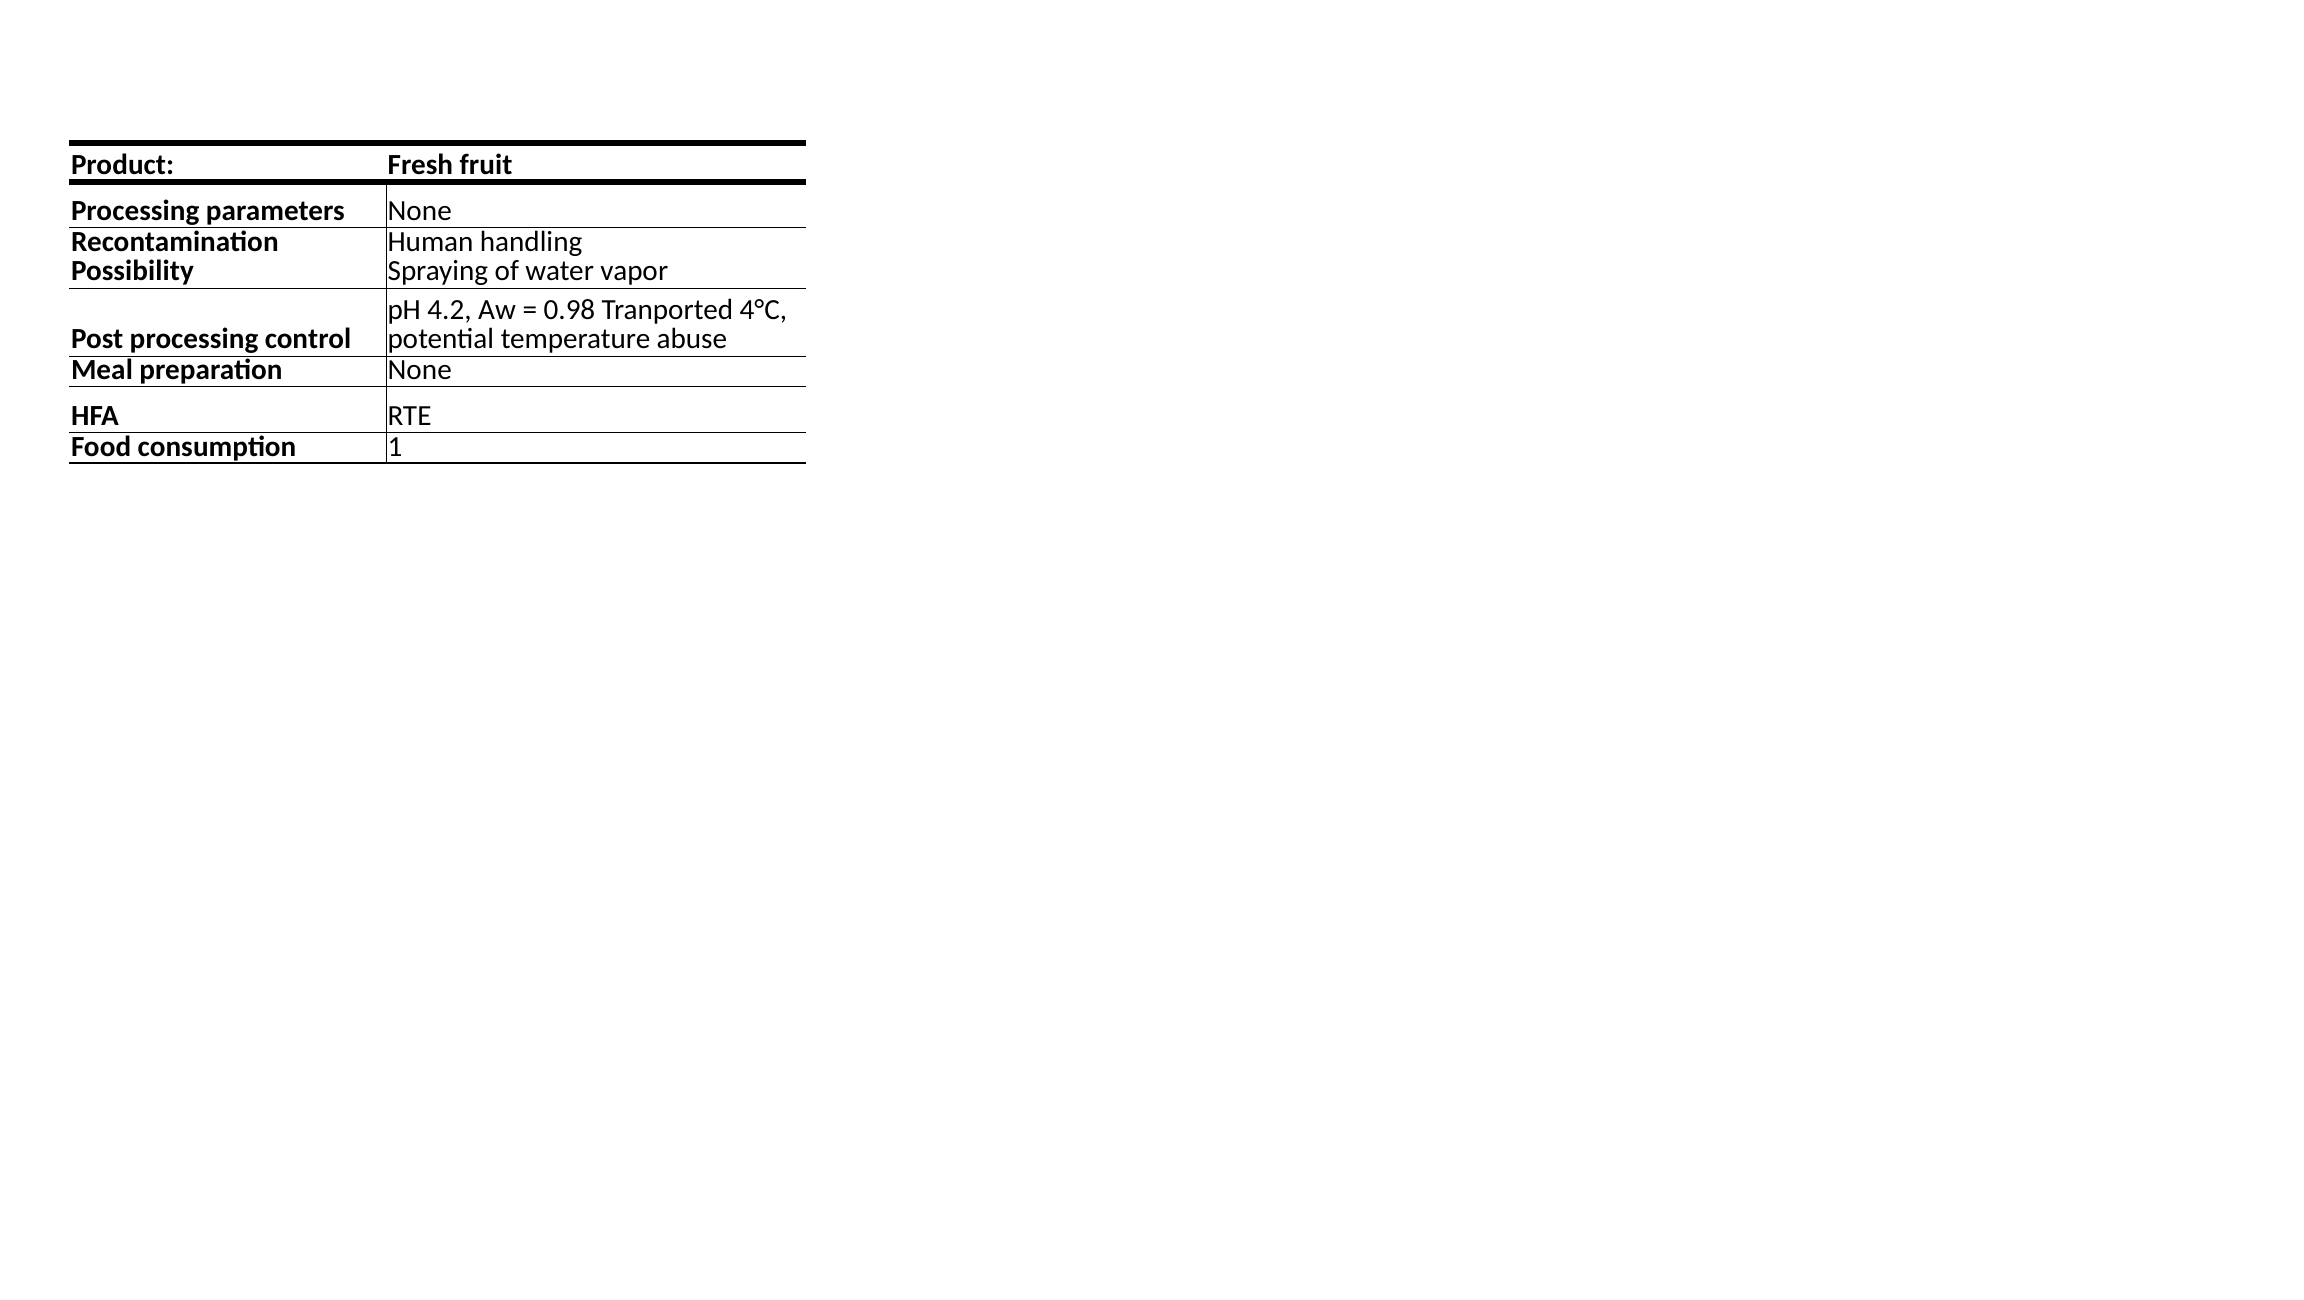

| Product: | Fresh fruit |
| --- | --- |
| Processing parameters | None |
| Recontamination Possibility | Human handling Spraying of water vapor |
| Post processing control | pH 4.2, Aw = 0.98 Tranported 4°C, potential temperature abuse |
| Meal preparation | None |
| HFA | RTE |
| Food consumption | 1 |